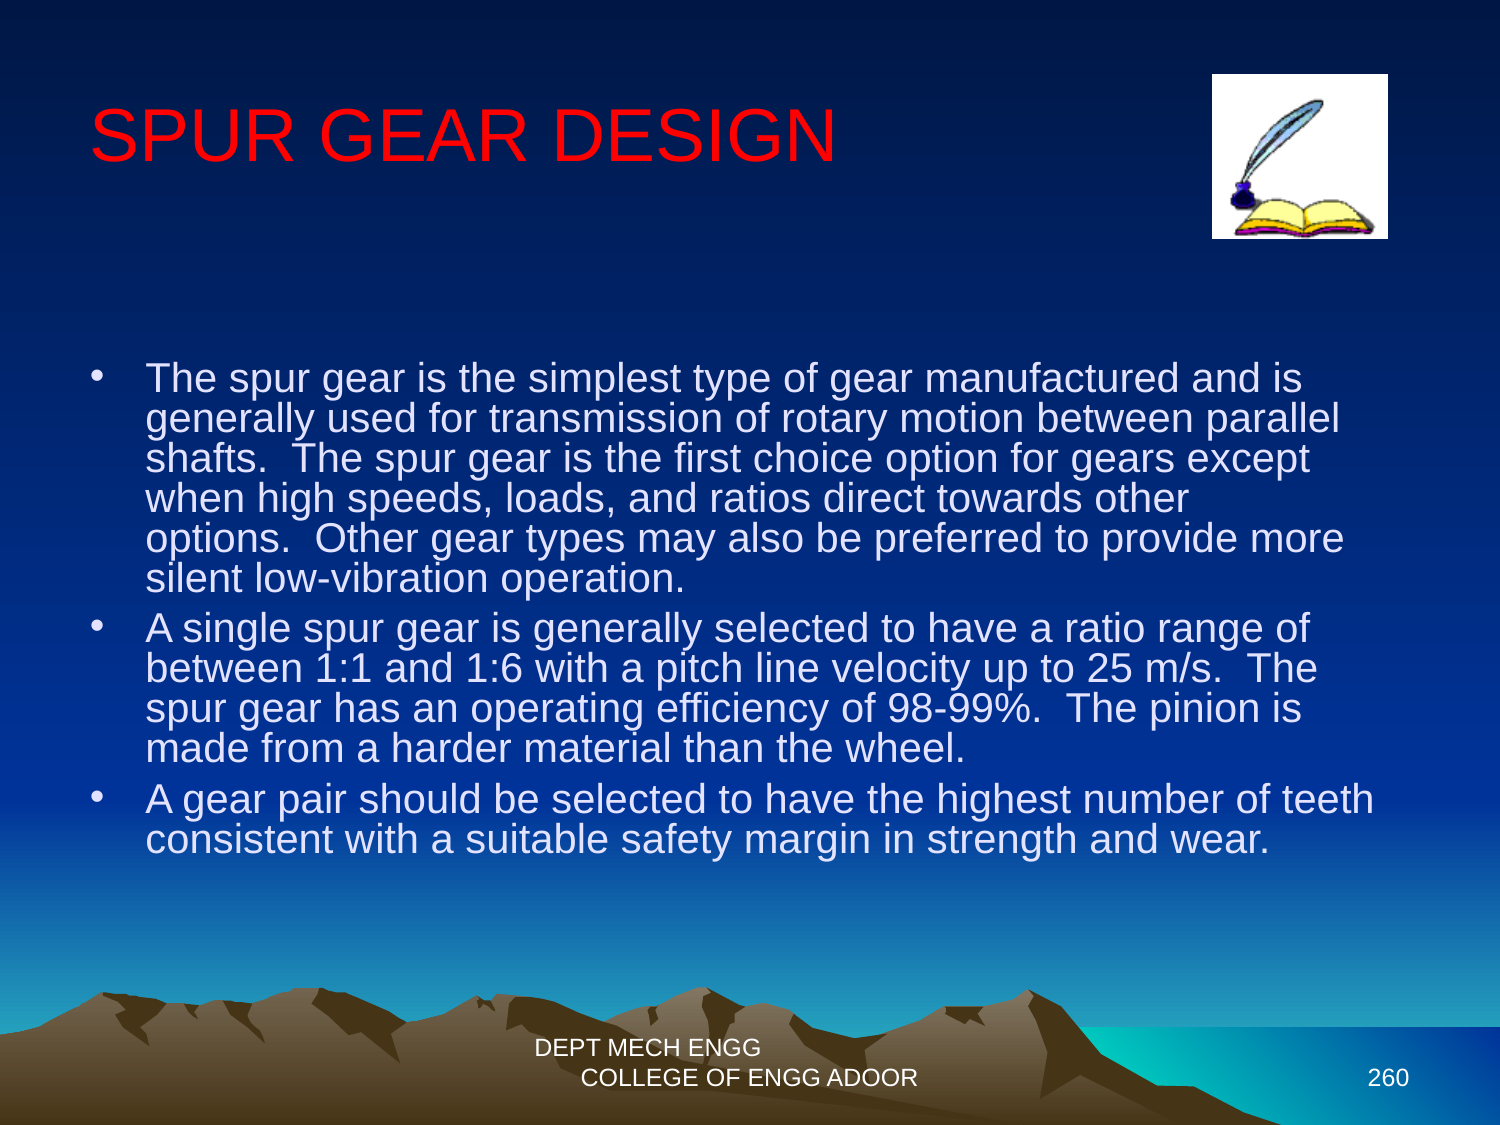

SPUR GEAR DESIGN

The spur gear is the simplest type of gear manufactured and is generally used for transmission of rotary motion between parallel shafts.  The spur gear is the first choice option for gears except when high speeds, loads, and ratios direct towards other options.  Other gear types may also be preferred to provide more silent low-vibration operation.
A single spur gear is generally selected to have a ratio range of between 1:1 and 1:6 with a pitch line velocity up to 25 m/s.  The spur gear has an operating efficiency of 98-99%.  The pinion is made from a harder material than the wheel.
A gear pair should be selected to have the highest number of teeth consistent with a suitable safety margin in strength and wear.
DEPT MECH ENGG                              COLLEGE OF ENGG ADOOR
260